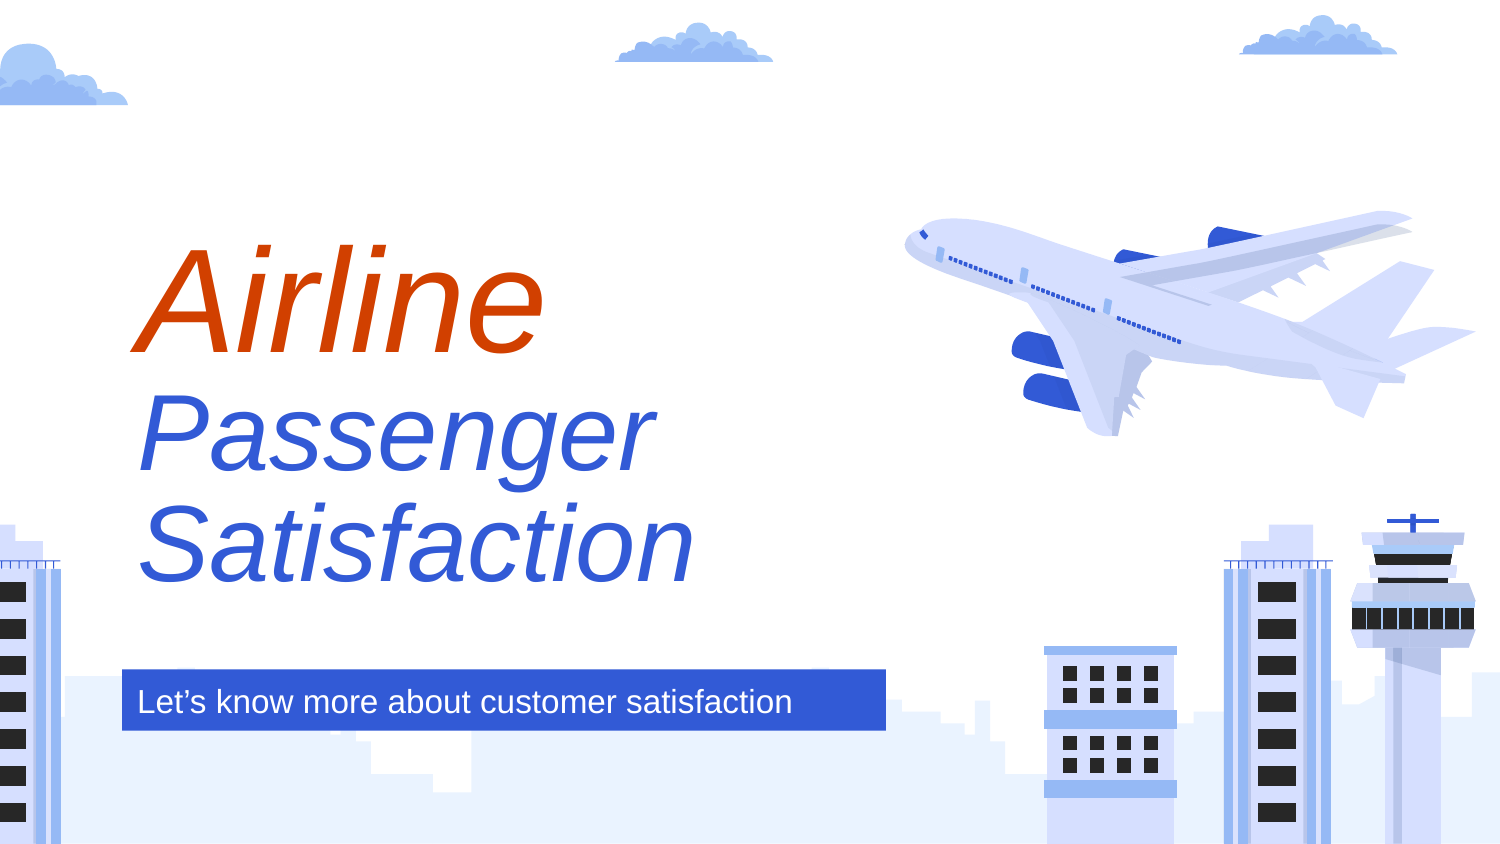

# Airline
Passenger
Satisfaction

Let’s know more about customer satisfaction